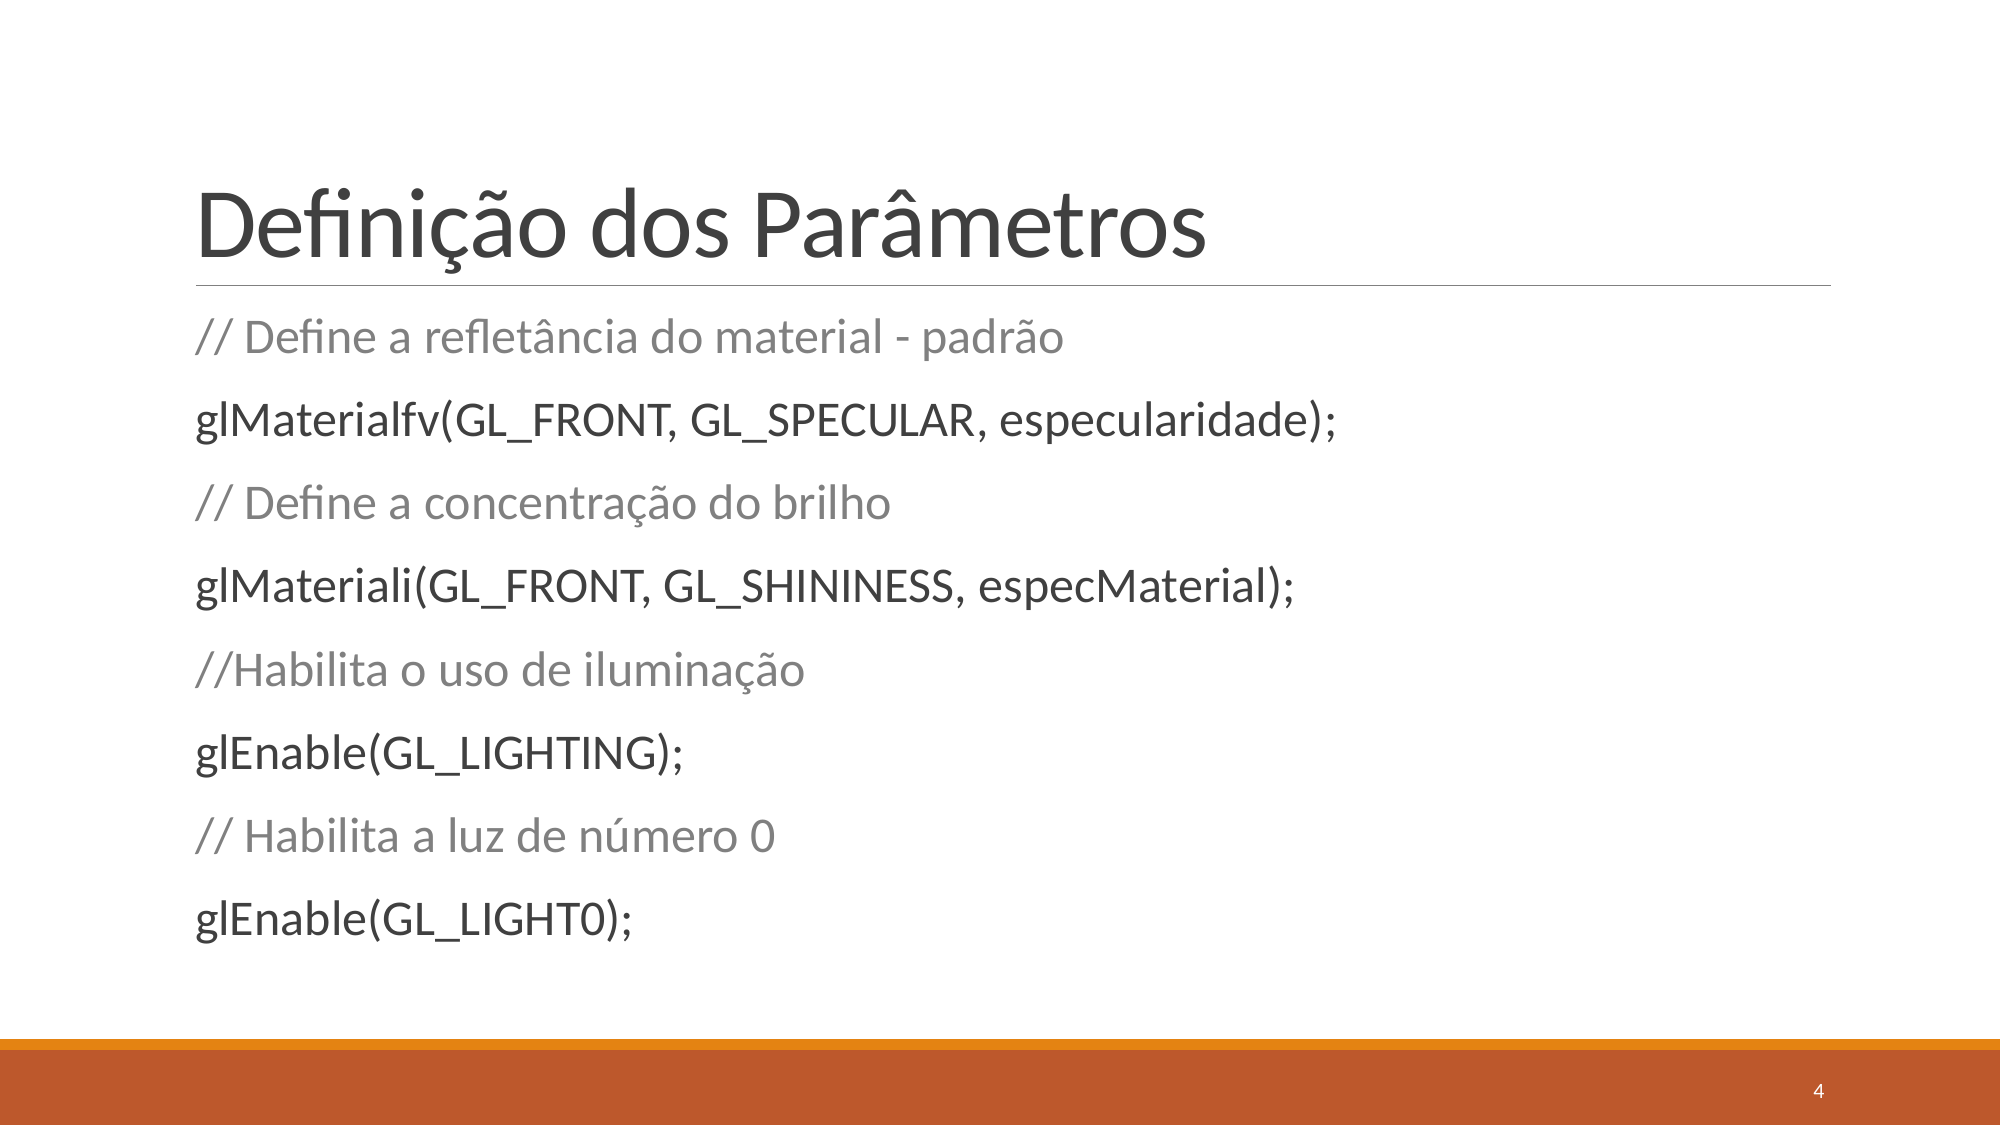

# Definição dos Parâmetros
// Define a refletância do material - padrão
glMaterialfv(GL_FRONT, GL_SPECULAR, especularidade);
// Define a concentração do brilho
glMateriali(GL_FRONT, GL_SHININESS, especMaterial);
//Habilita o uso de iluminação
glEnable(GL_LIGHTING);
// Habilita a luz de número 0
glEnable(GL_LIGHT0);
4